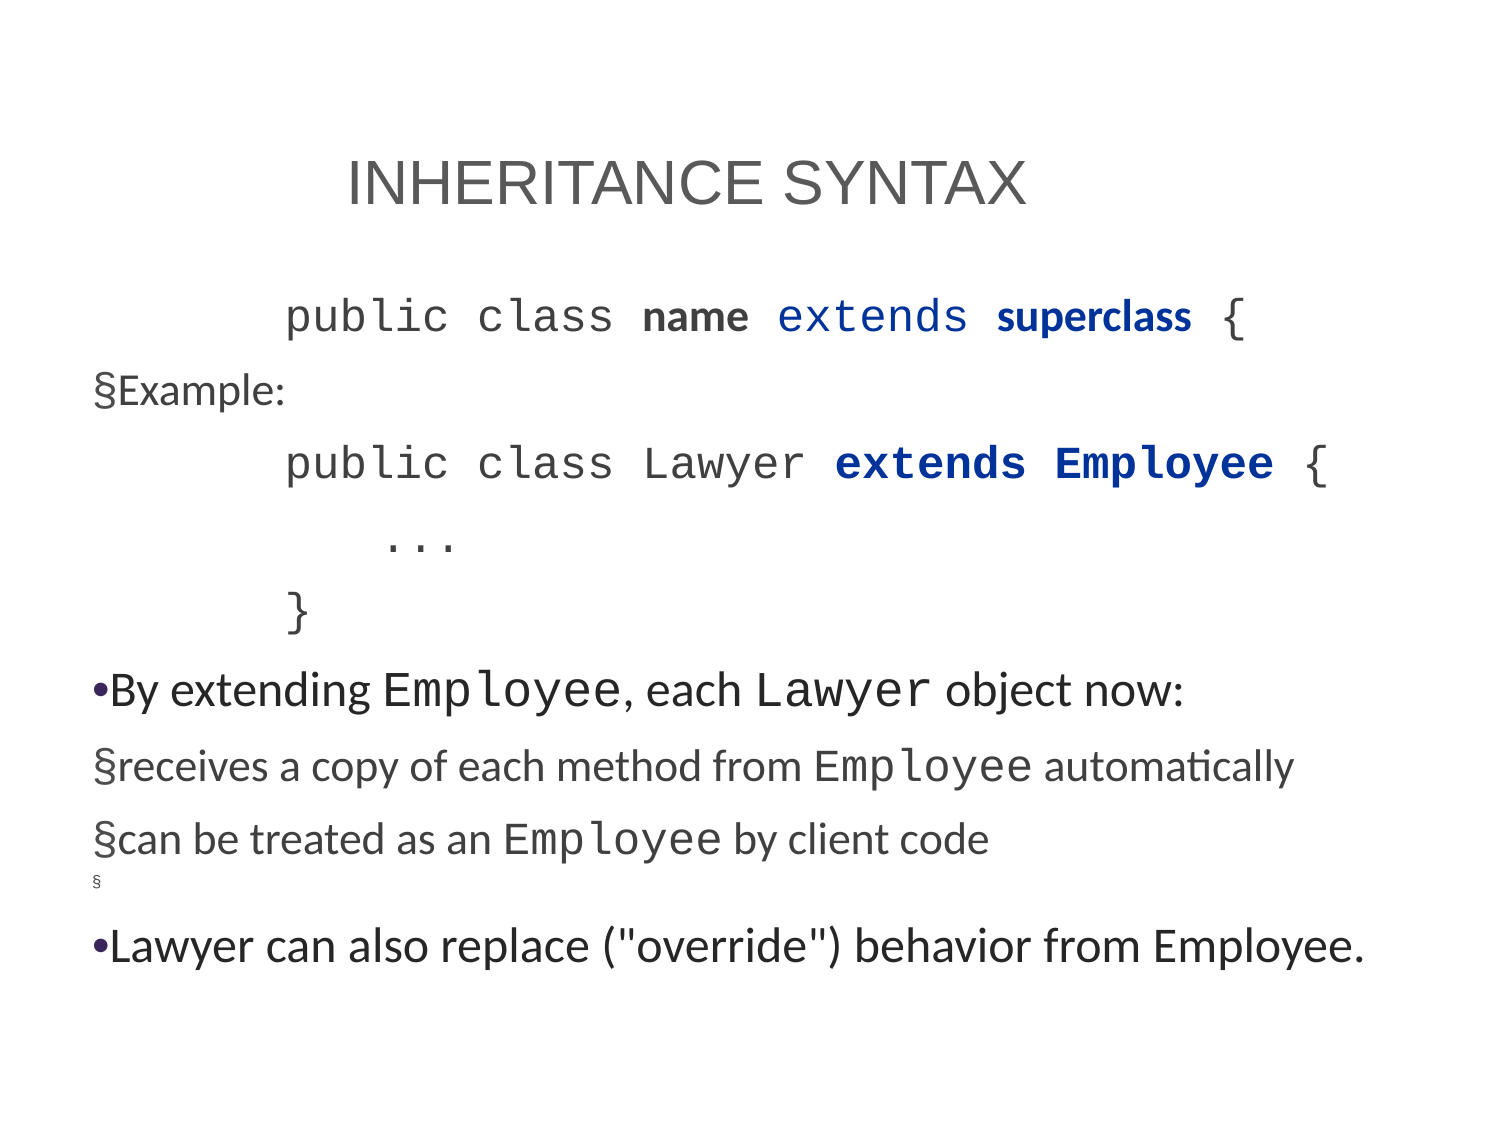

# inheritance syntax
  public class name extends superclass {
§Example:
  public class Lawyer extends Employee {
  	...
  }
•By extending Employee, each Lawyer object now:
§receives a copy of each method from Employee automatically
§can be treated as an Employee by client code
§
•Lawyer can also replace ("override") behavior from Employee.

32